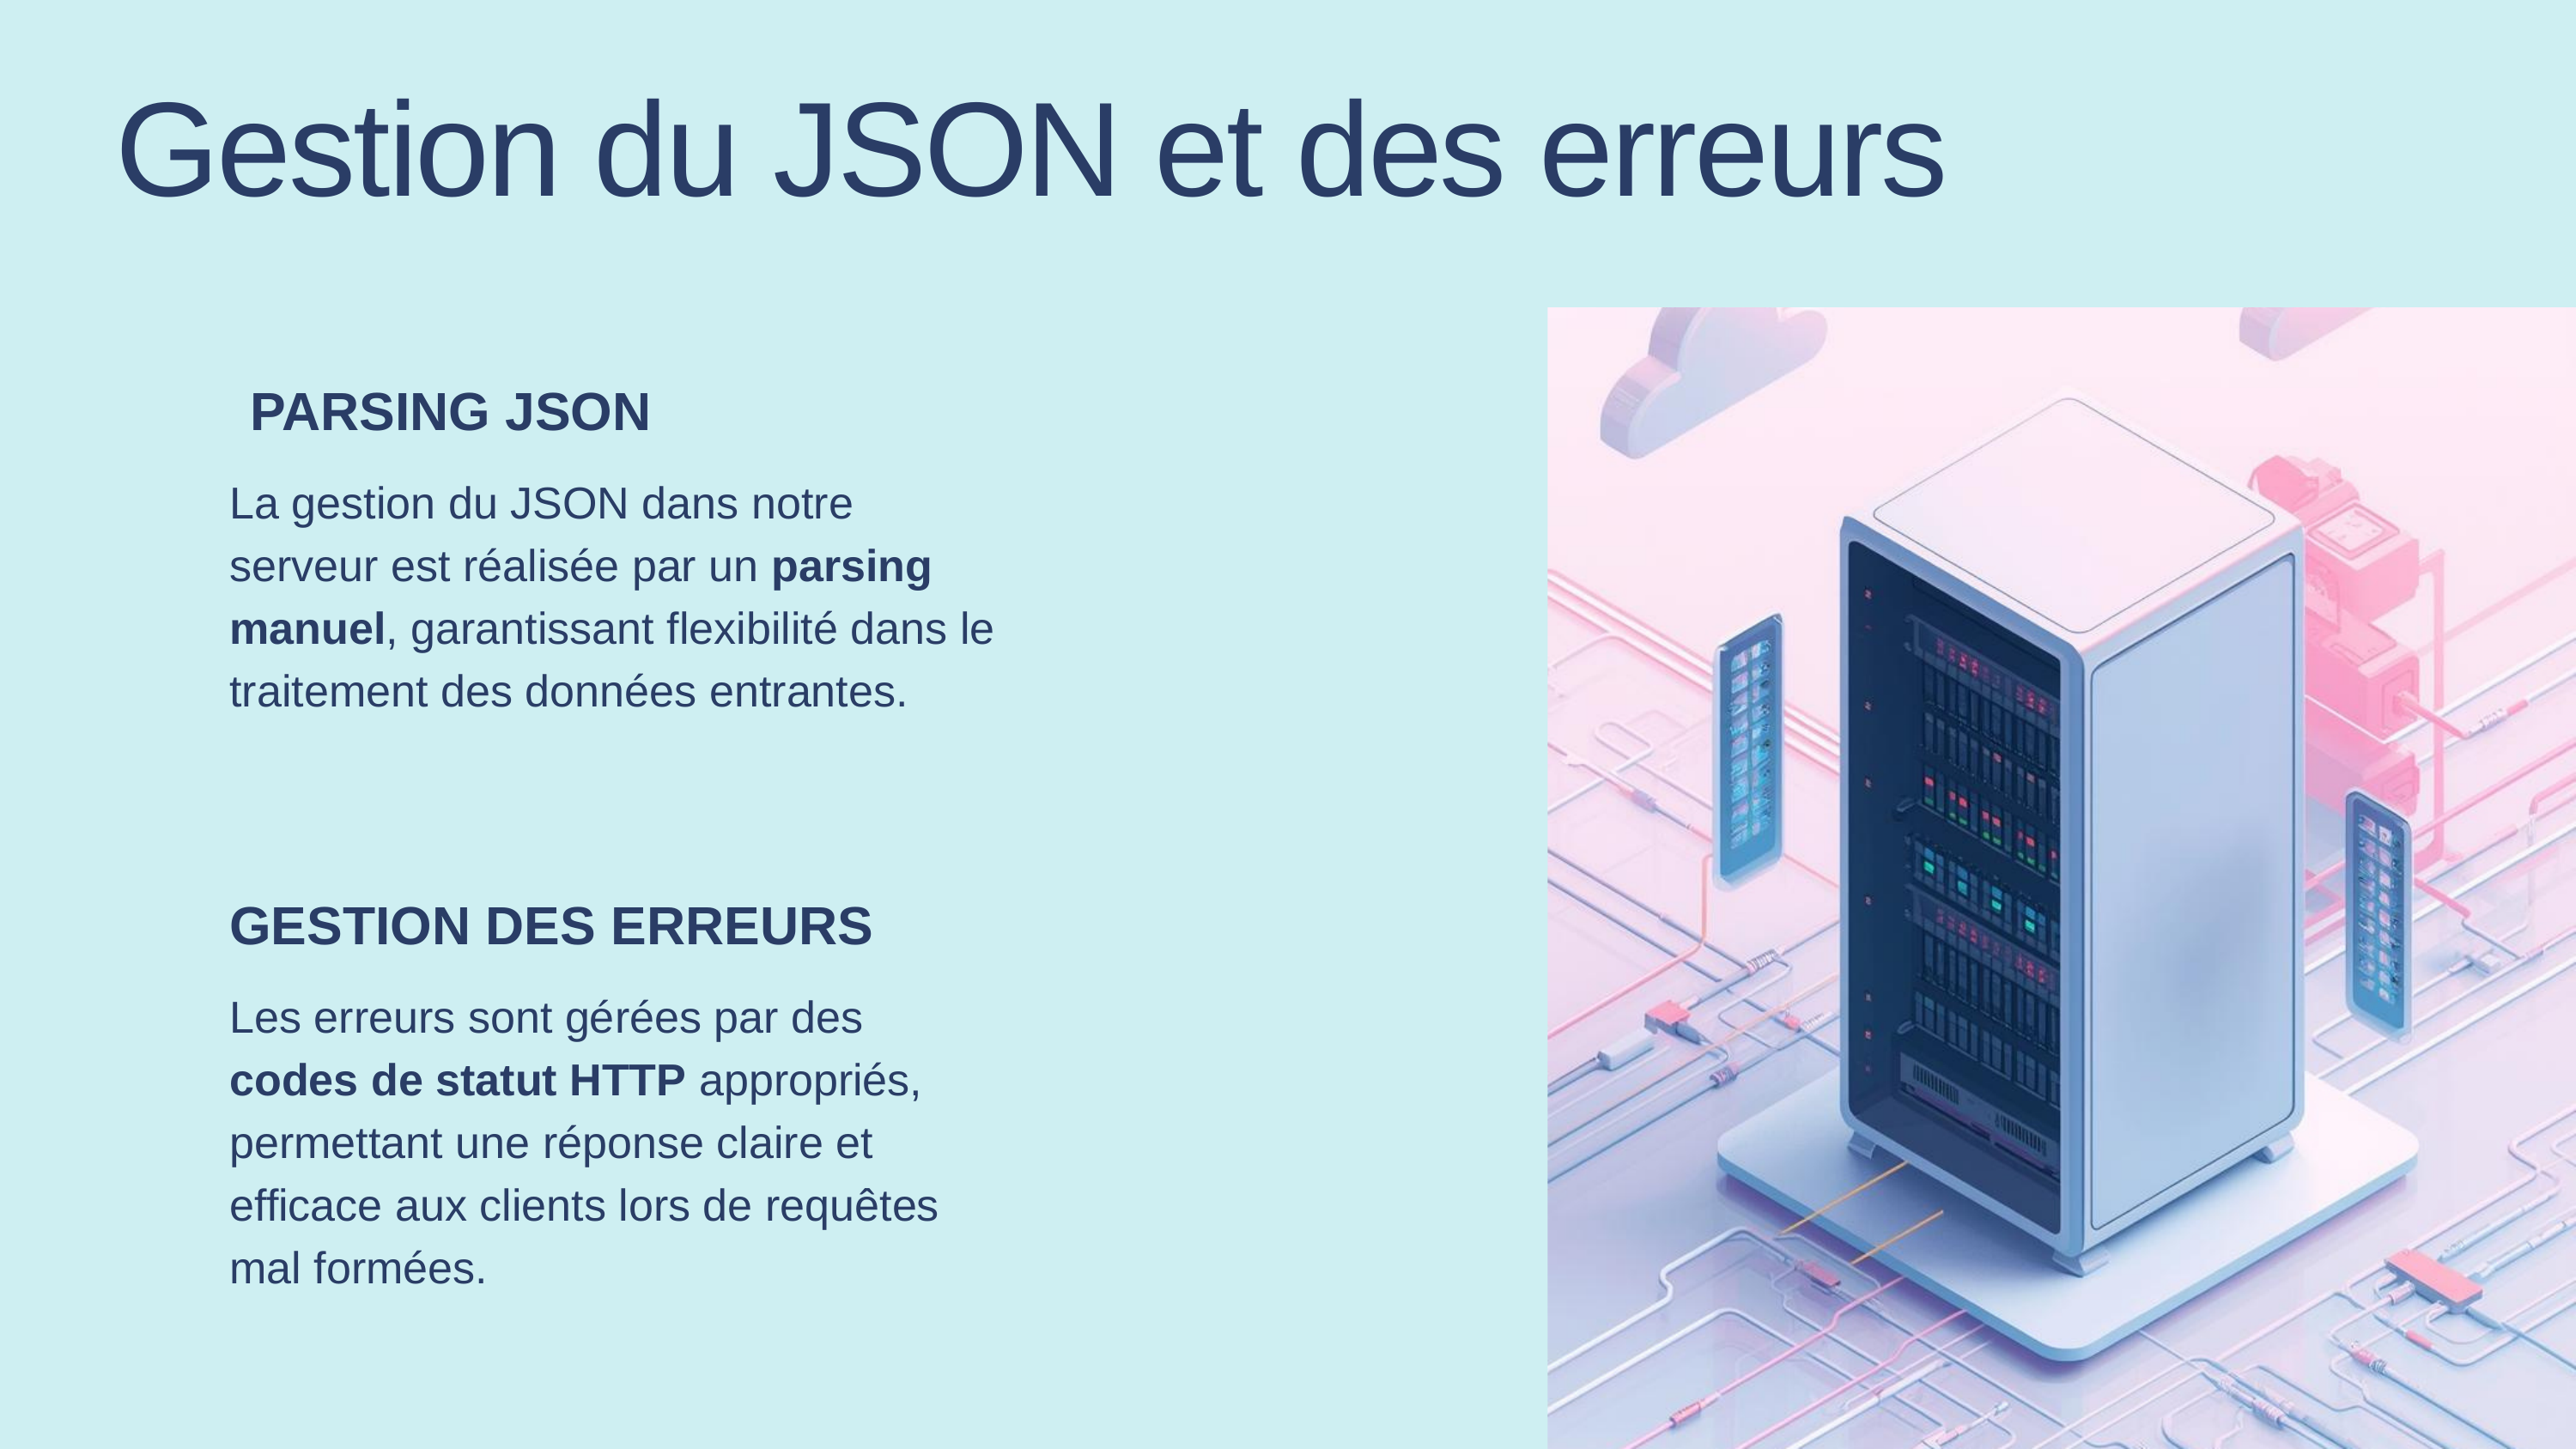

Gestion du JSON et des erreurs

PARSING JSON
La gestion du JSON dans notre serveur est réalisée par un parsing manuel, garantissant flexibilité dans le traitement des données entrantes.
GESTION DES ERREURS
Les erreurs sont gérées par des codes de statut HTTP appropriés, permettant une réponse claire et efficace aux clients lors de requêtes mal formées.